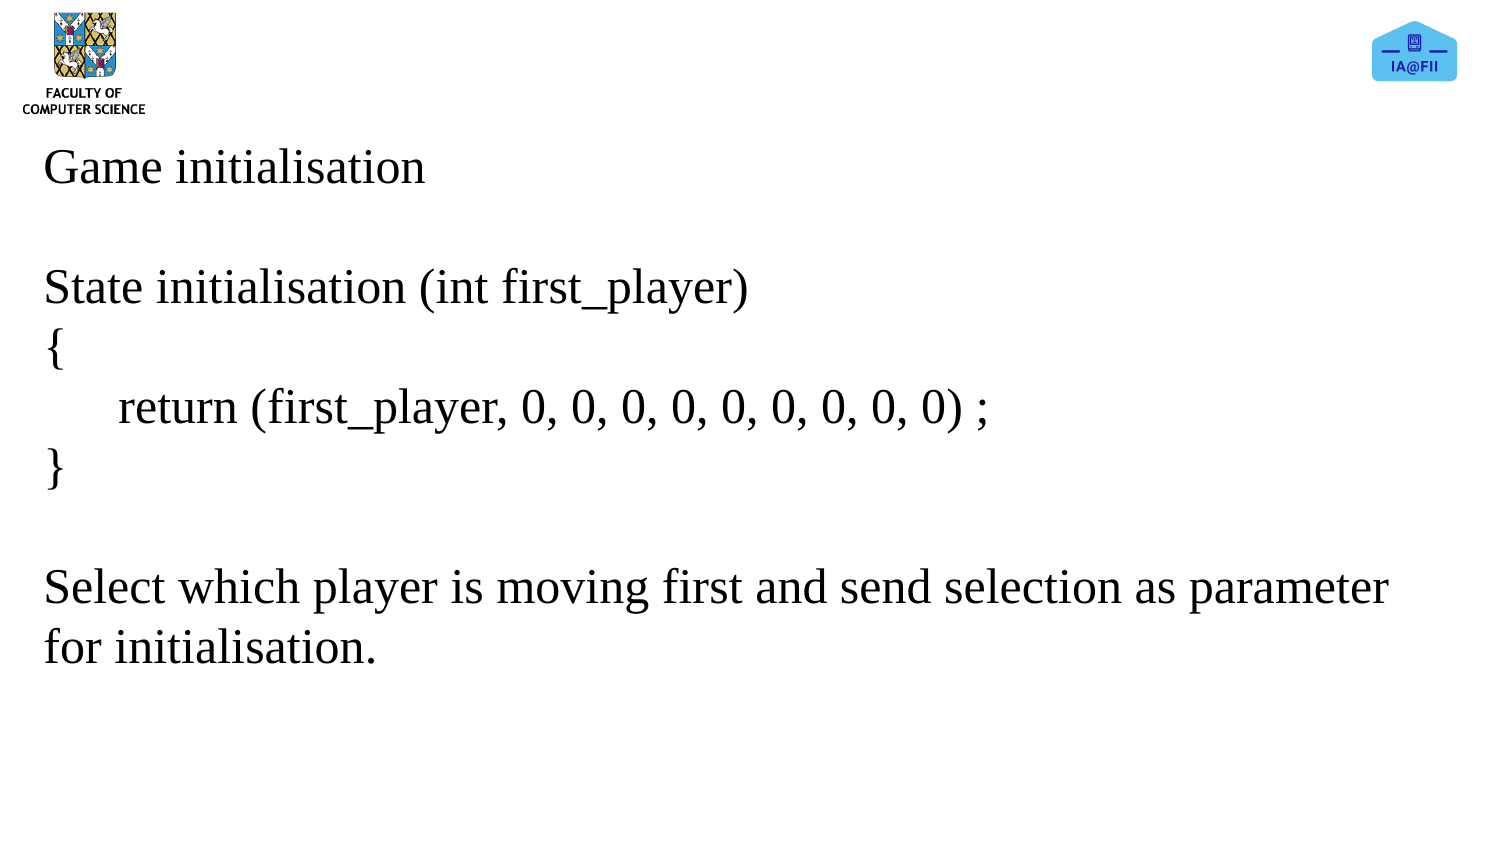

Game initialisation

State initialisation (int first_player)
{
return (first_player, 0, 0, 0, 0, 0, 0, 0, 0, 0) ;
}

Select which player is moving first and send selection as parameter for initialisation.